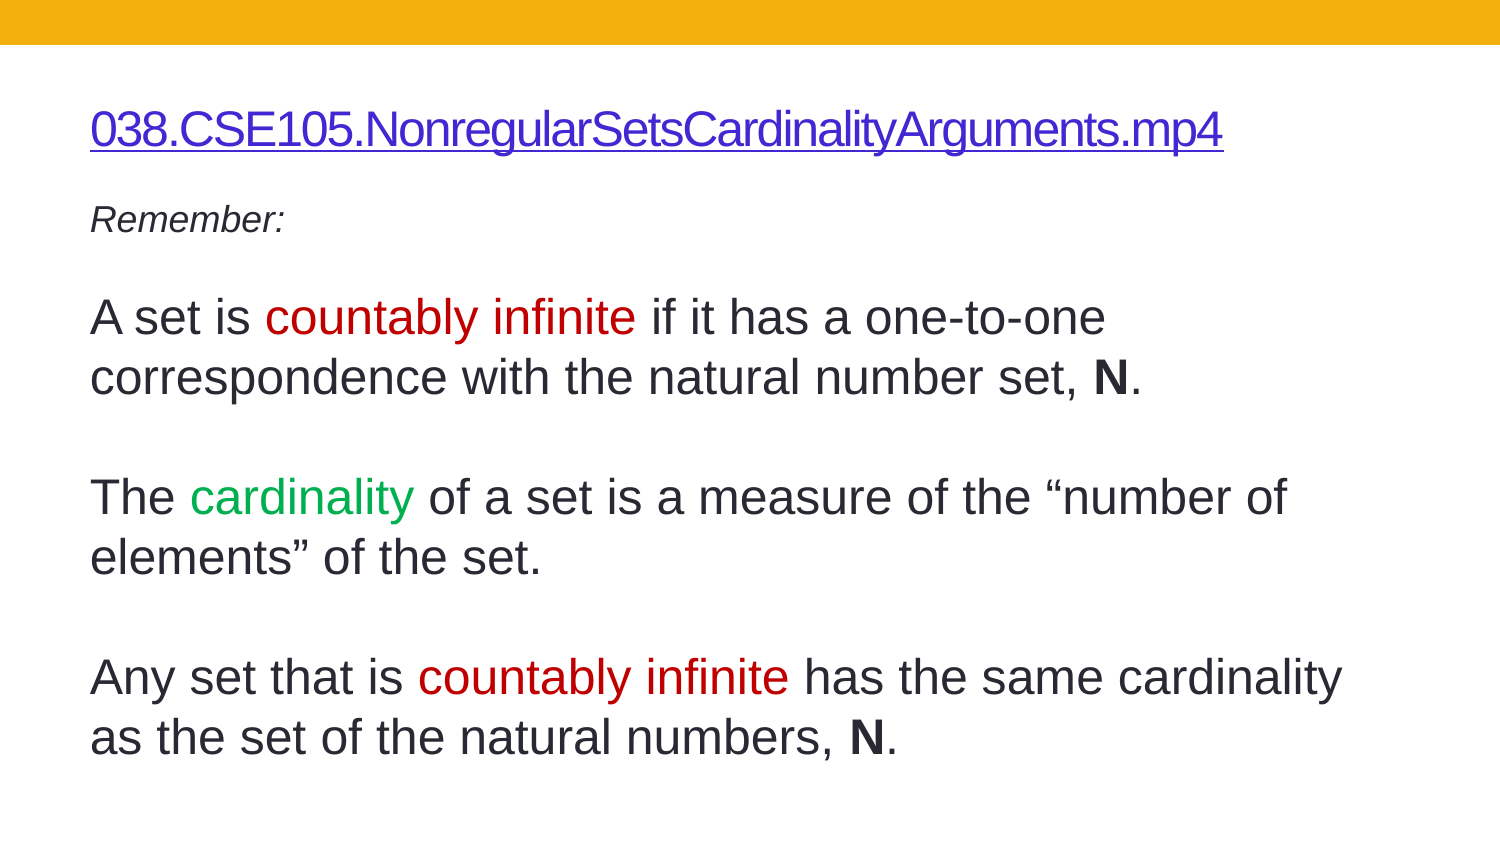

# 038.CSE105.NonregularSetsCardinalityArguments.mp4
Remember:

A set is countably infinite if it has a one-to-one correspondence with the natural number set, N.

The cardinality of a set is a measure of the “number of elements” of the set.

Any set that is countably infinite has the same cardinality as the set of the natural numbers, N.